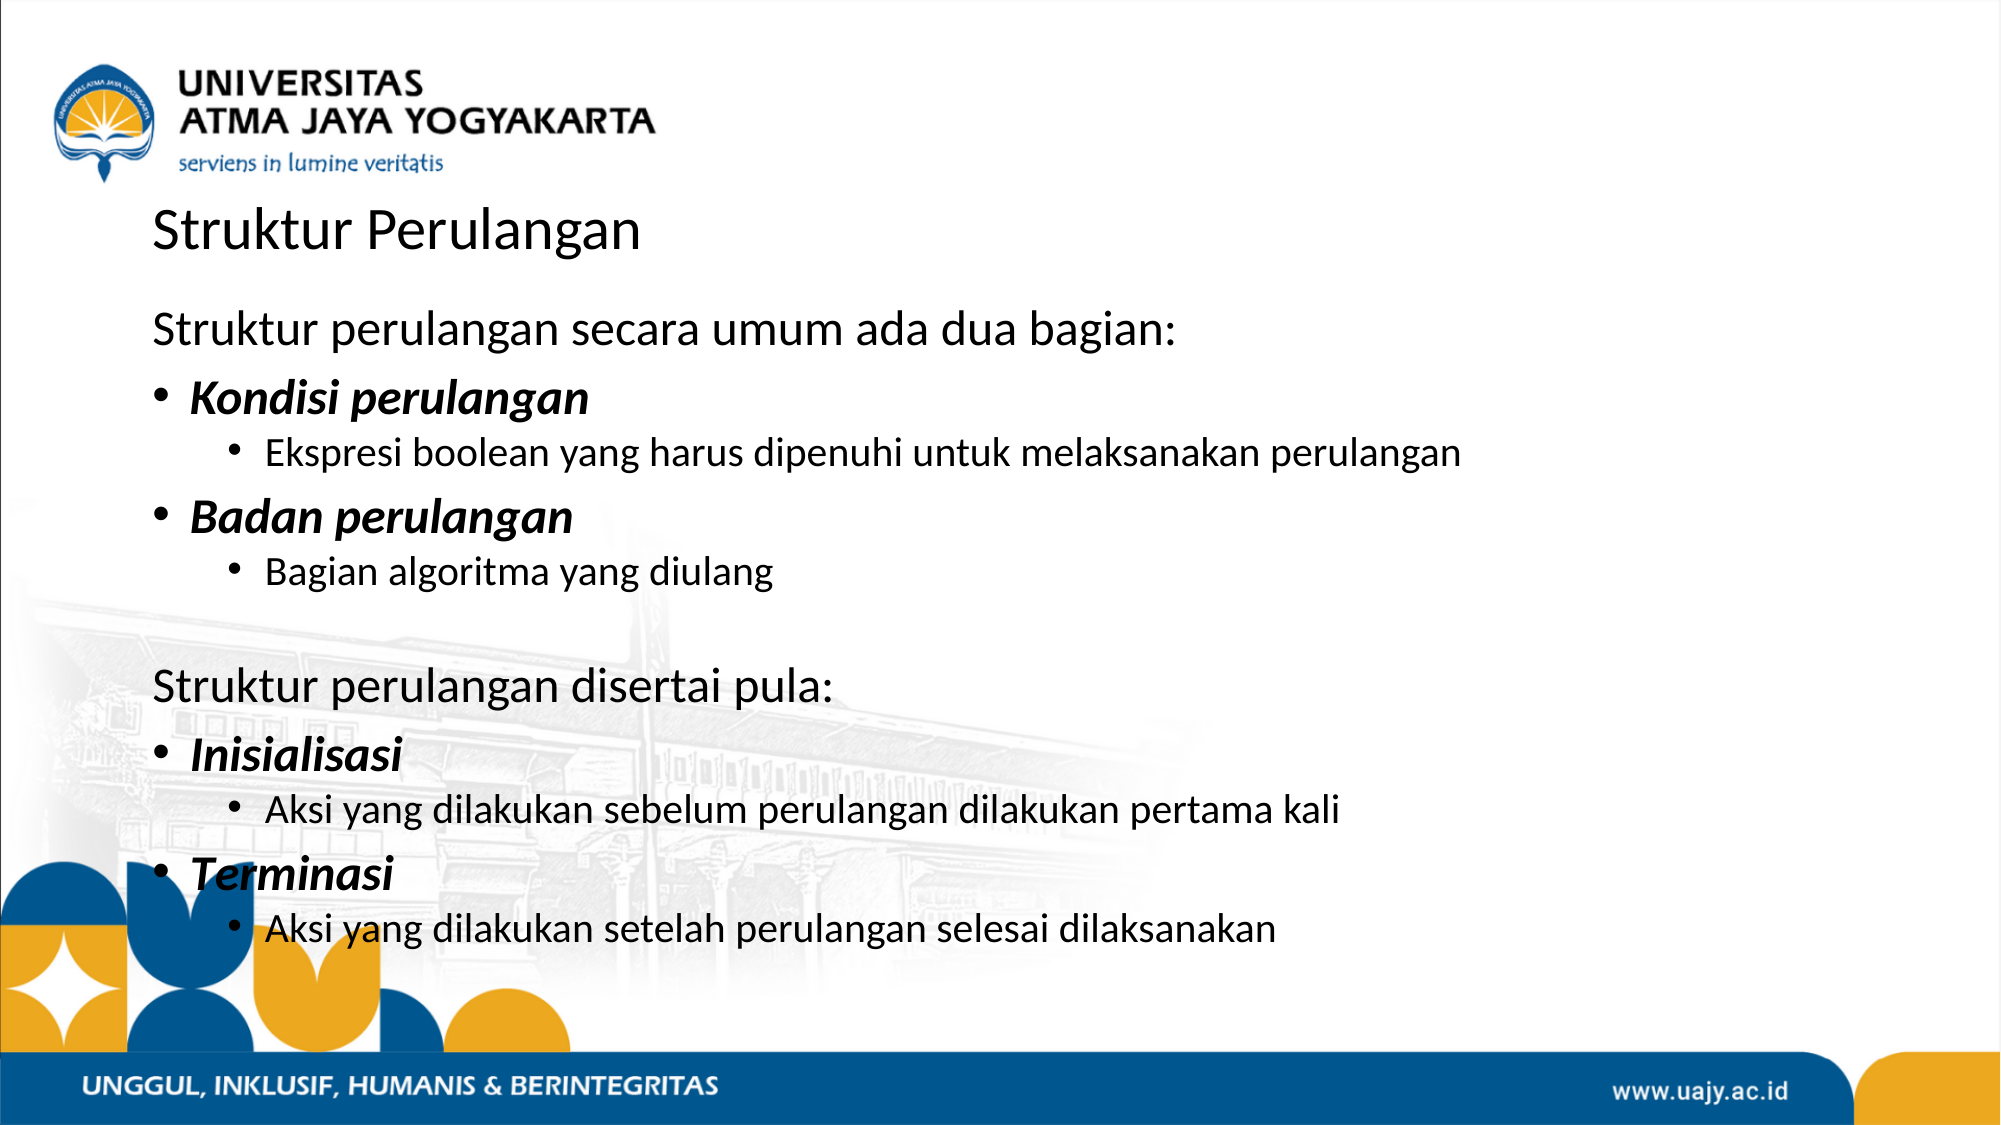

# Struktur Perulangan
Struktur perulangan secara umum ada dua bagian:
Kondisi perulangan
Ekspresi boolean yang harus dipenuhi untuk melaksanakan perulangan
Badan perulangan
Bagian algoritma yang diulang

Struktur perulangan disertai pula:
Inisialisasi
Aksi yang dilakukan sebelum perulangan dilakukan pertama kali
Terminasi
Aksi yang dilakukan setelah perulangan selesai dilaksanakan